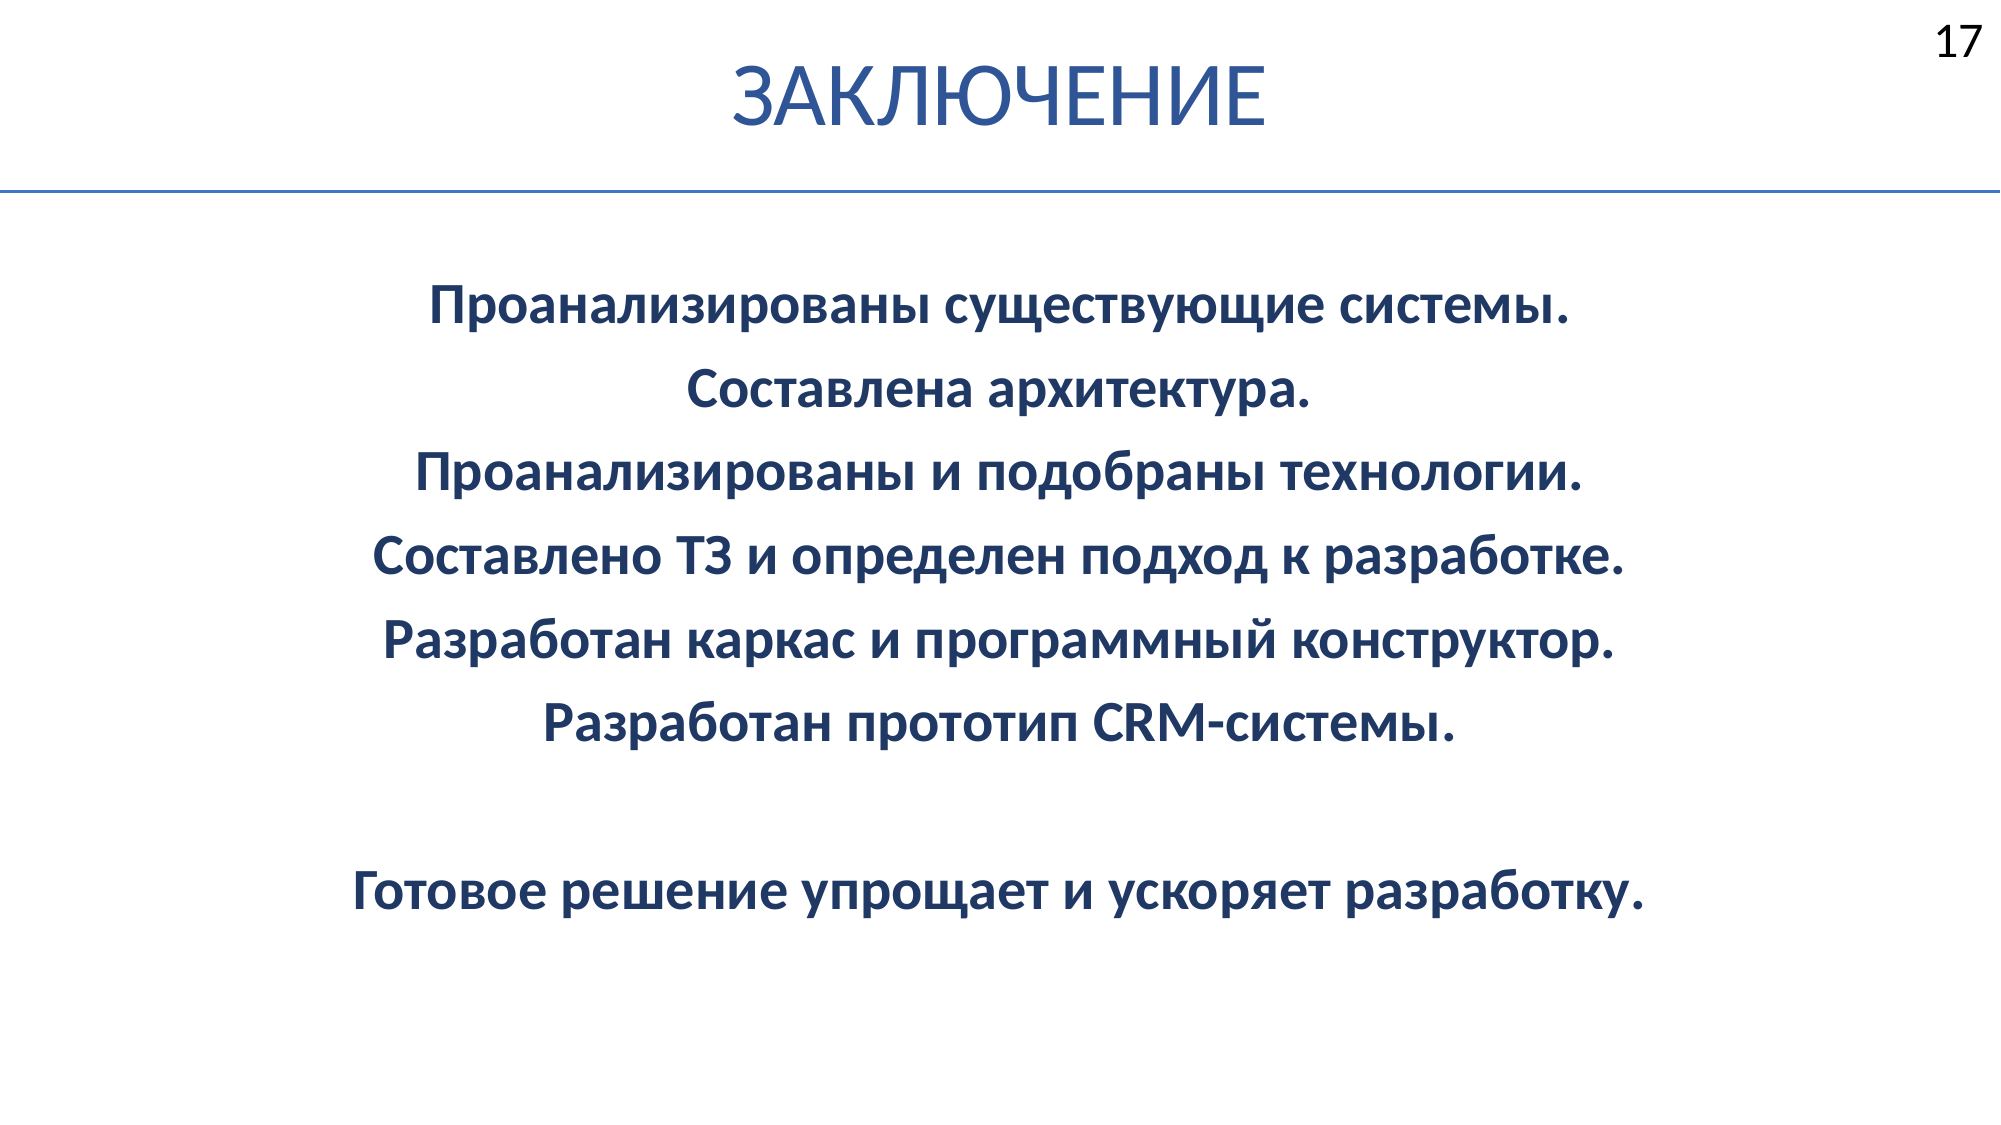

17
# ЗАКЛЮЧЕНИЕ
Проанализированы существующие системы.
Составлена архитектура.
Проанализированы и подобраны технологии.
Составлено ТЗ и определен подход к разработке.
Разработан каркас и программный конструктор.
Разработан прототип CRM-системы.

Готовое решение упрощает и ускоряет разработку.